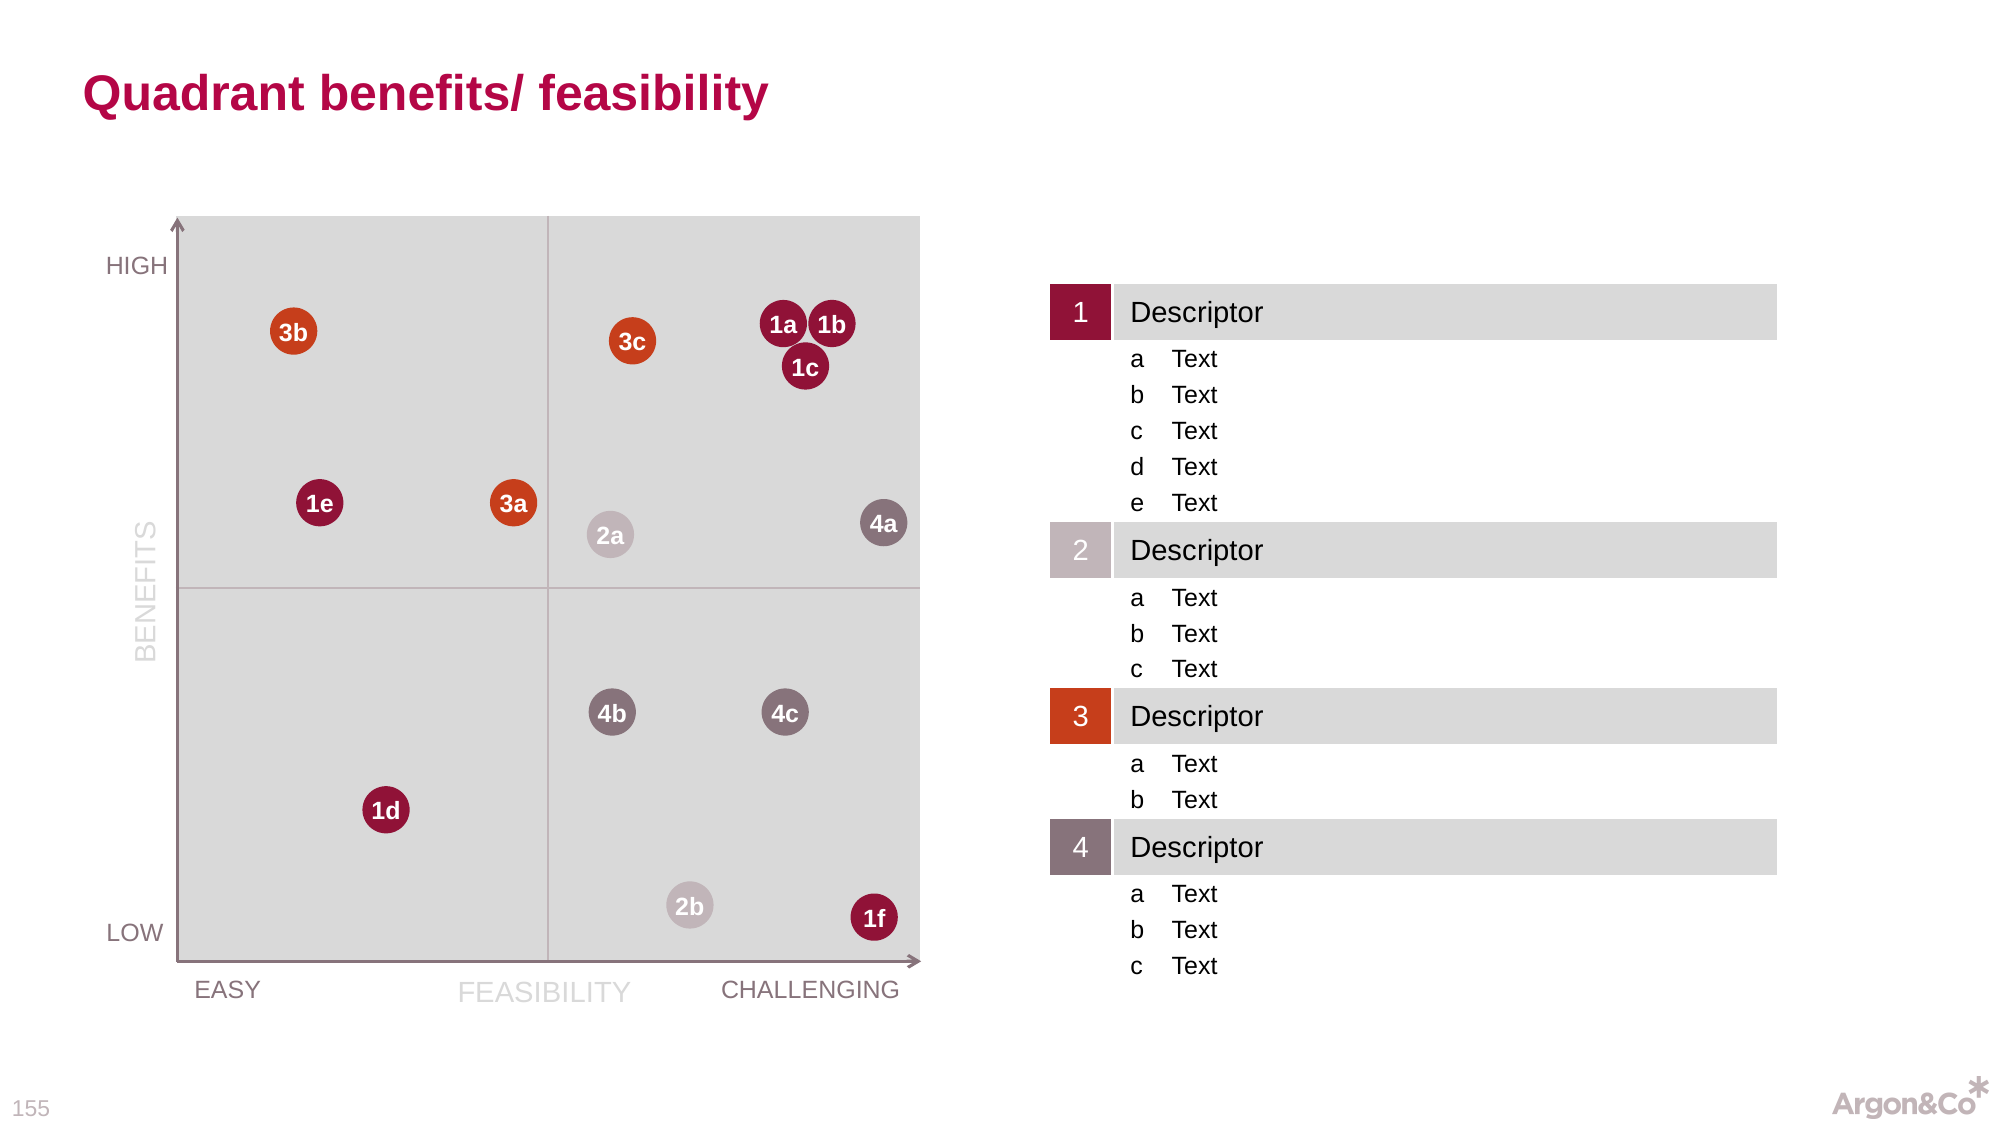

# Quadrant benefits/ feasibility
|  |  |
| --- | --- |
|  |  |
QUICK WINS
BIG BETS
HIGH
| 1 | Descriptor |  |
| --- | --- | --- |
|  | a | Text |
|  | b | Text |
|  | c | Text |
|  | d | Text |
|  | e | Text |
| 2 | Descriptor |  |
|  | a | Text |
|  | b | Text |
|  | c | Text |
| 3 | Descriptor |  |
|  | a | Text |
|  | b | Text |
| 4 | Descriptor |  |
|  | a | Text |
|  | b | Text |
|  | c | Text |
1b
1a
3b
3c
1c
1e
3a
4a
2a
BENEFITS
MAYBES
TIME SINKS
4b
4c
1d
2b
1f
LOW
EASY
FEASIBILITY
CHALLENGING